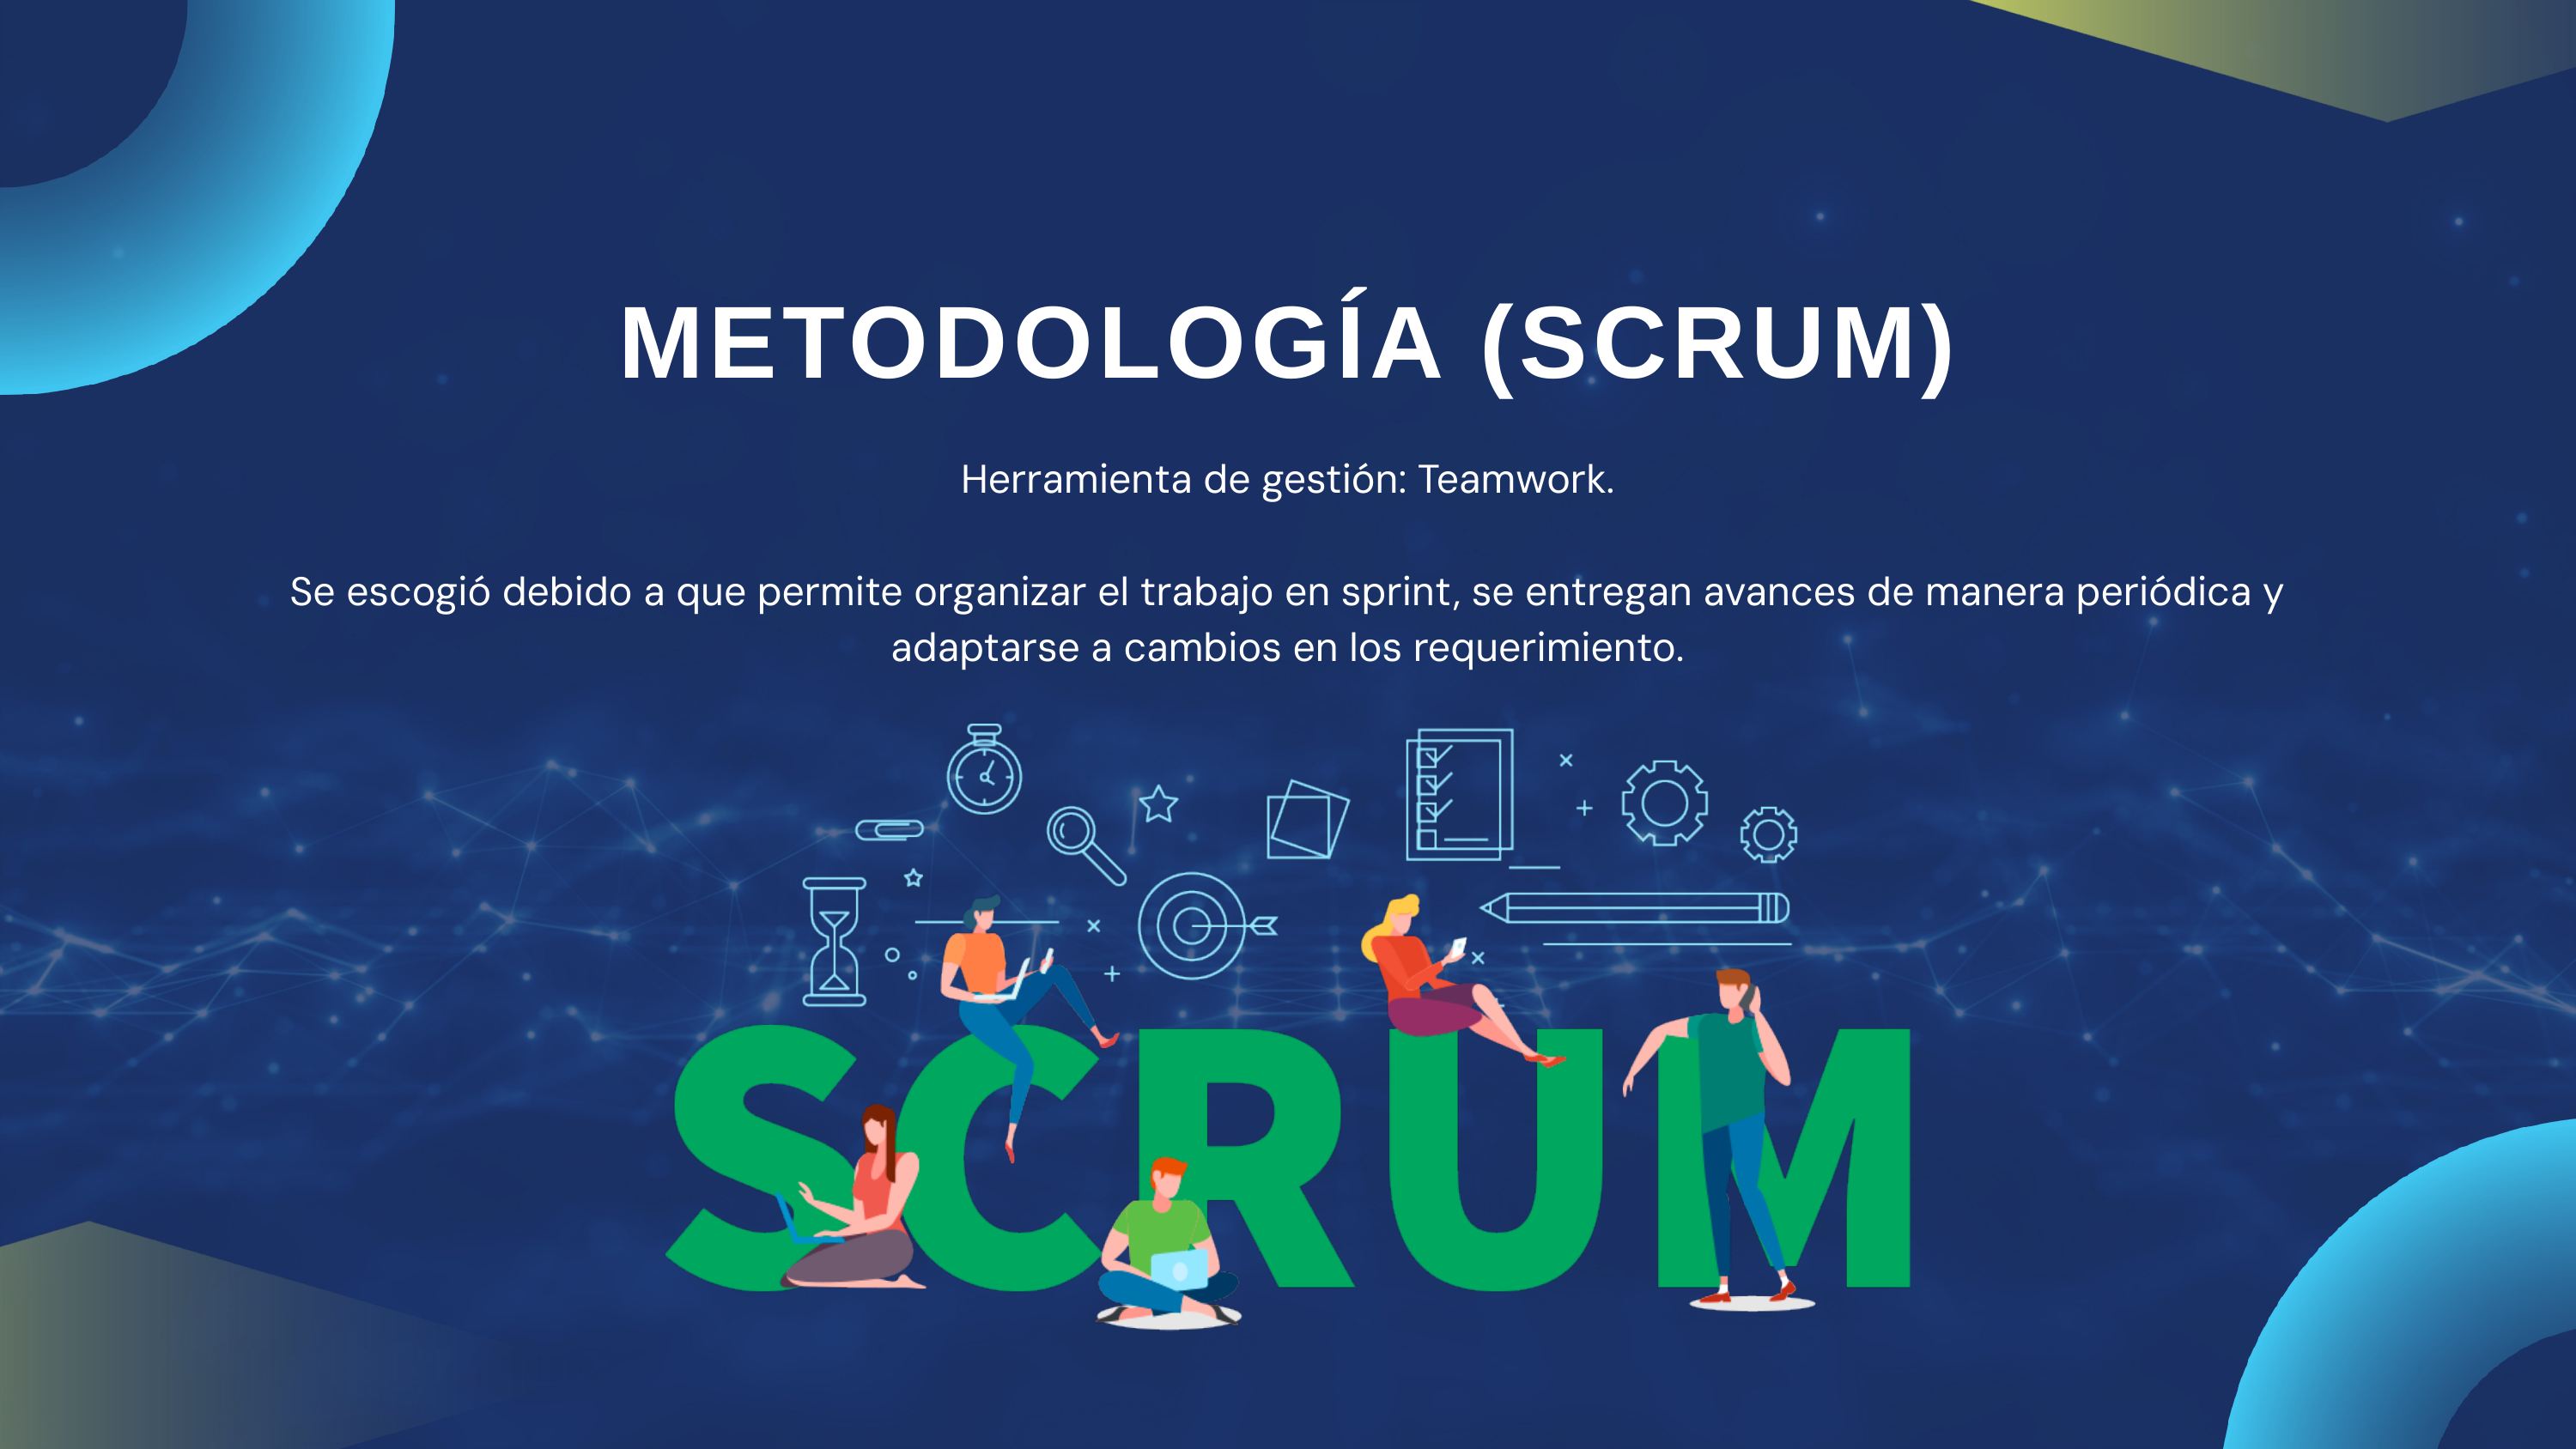

METODOLOGÍA (SCRUM)
Herramienta de gestión: Teamwork.

Se escogió debido a que permite organizar el trabajo en sprint, se entregan avances de manera periódica y adaptarse a cambios en los requerimiento.